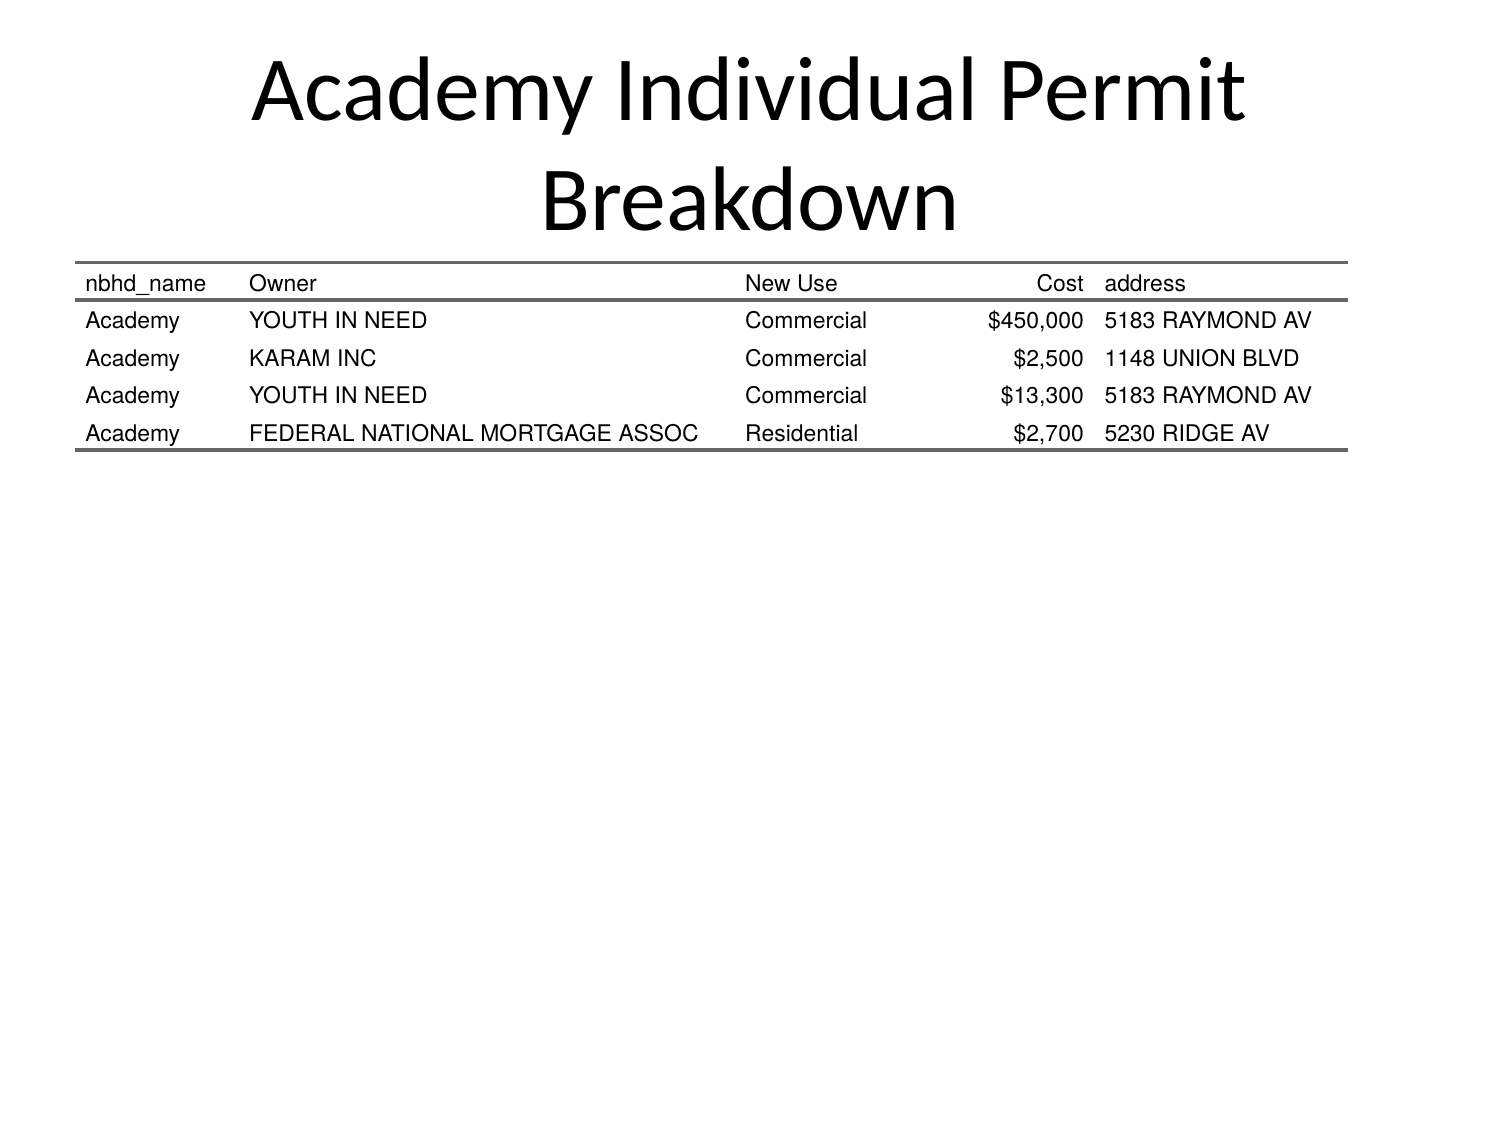

# Academy Individual Permit Breakdown
| nbhd\_name | Owner | New Use | Cost | address |
| --- | --- | --- | --- | --- |
| Academy | YOUTH IN NEED | Commercial | $450,000 | 5183 RAYMOND AV |
| Academy | KARAM INC | Commercial | $2,500 | 1148 UNION BLVD |
| Academy | YOUTH IN NEED | Commercial | $13,300 | 5183 RAYMOND AV |
| Academy | FEDERAL NATIONAL MORTGAGE ASSOC | Residential | $2,700 | 5230 RIDGE AV |